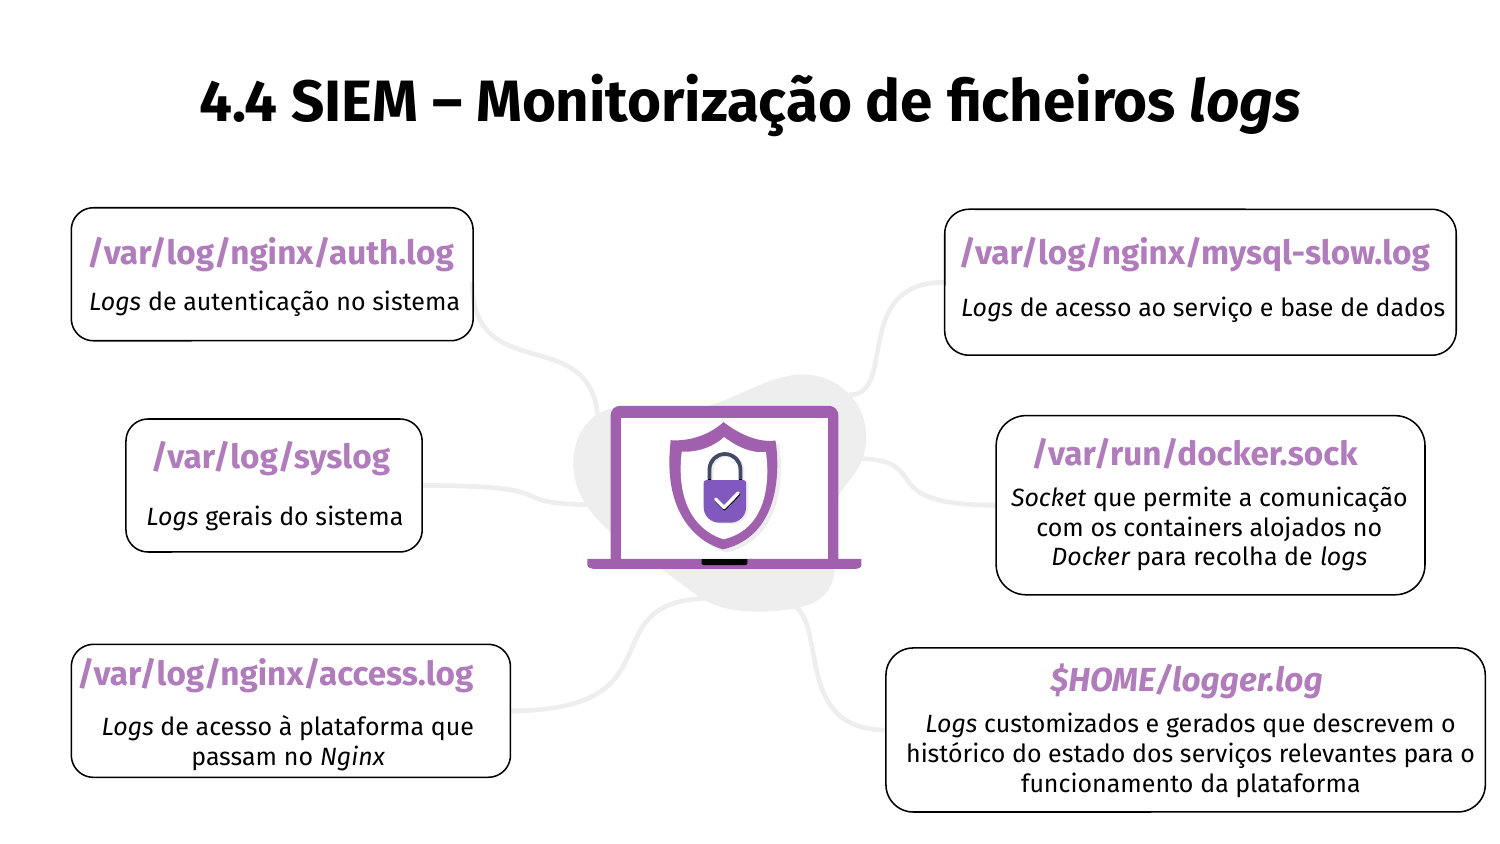

# 4.4 SIEM – Monitorização de ficheiros logs

/var/log/nginx/auth.log
/var/log/nginx/mysql-slow.log
Logs de autenticação no sistema
Logs de acesso ao serviço e base de dados

/var/run/docker.sock
/var/log/syslog
Socket que permite a comunicação com os containers alojados no Docker para recolha de logs
Logs gerais do sistema

/var/log/nginx/access.log

$HOME/logger.log
Logs customizados e gerados que descrevem o histórico do estado dos serviços relevantes para o funcionamento da plataforma
Logs de acesso à plataforma que passam no Nginx